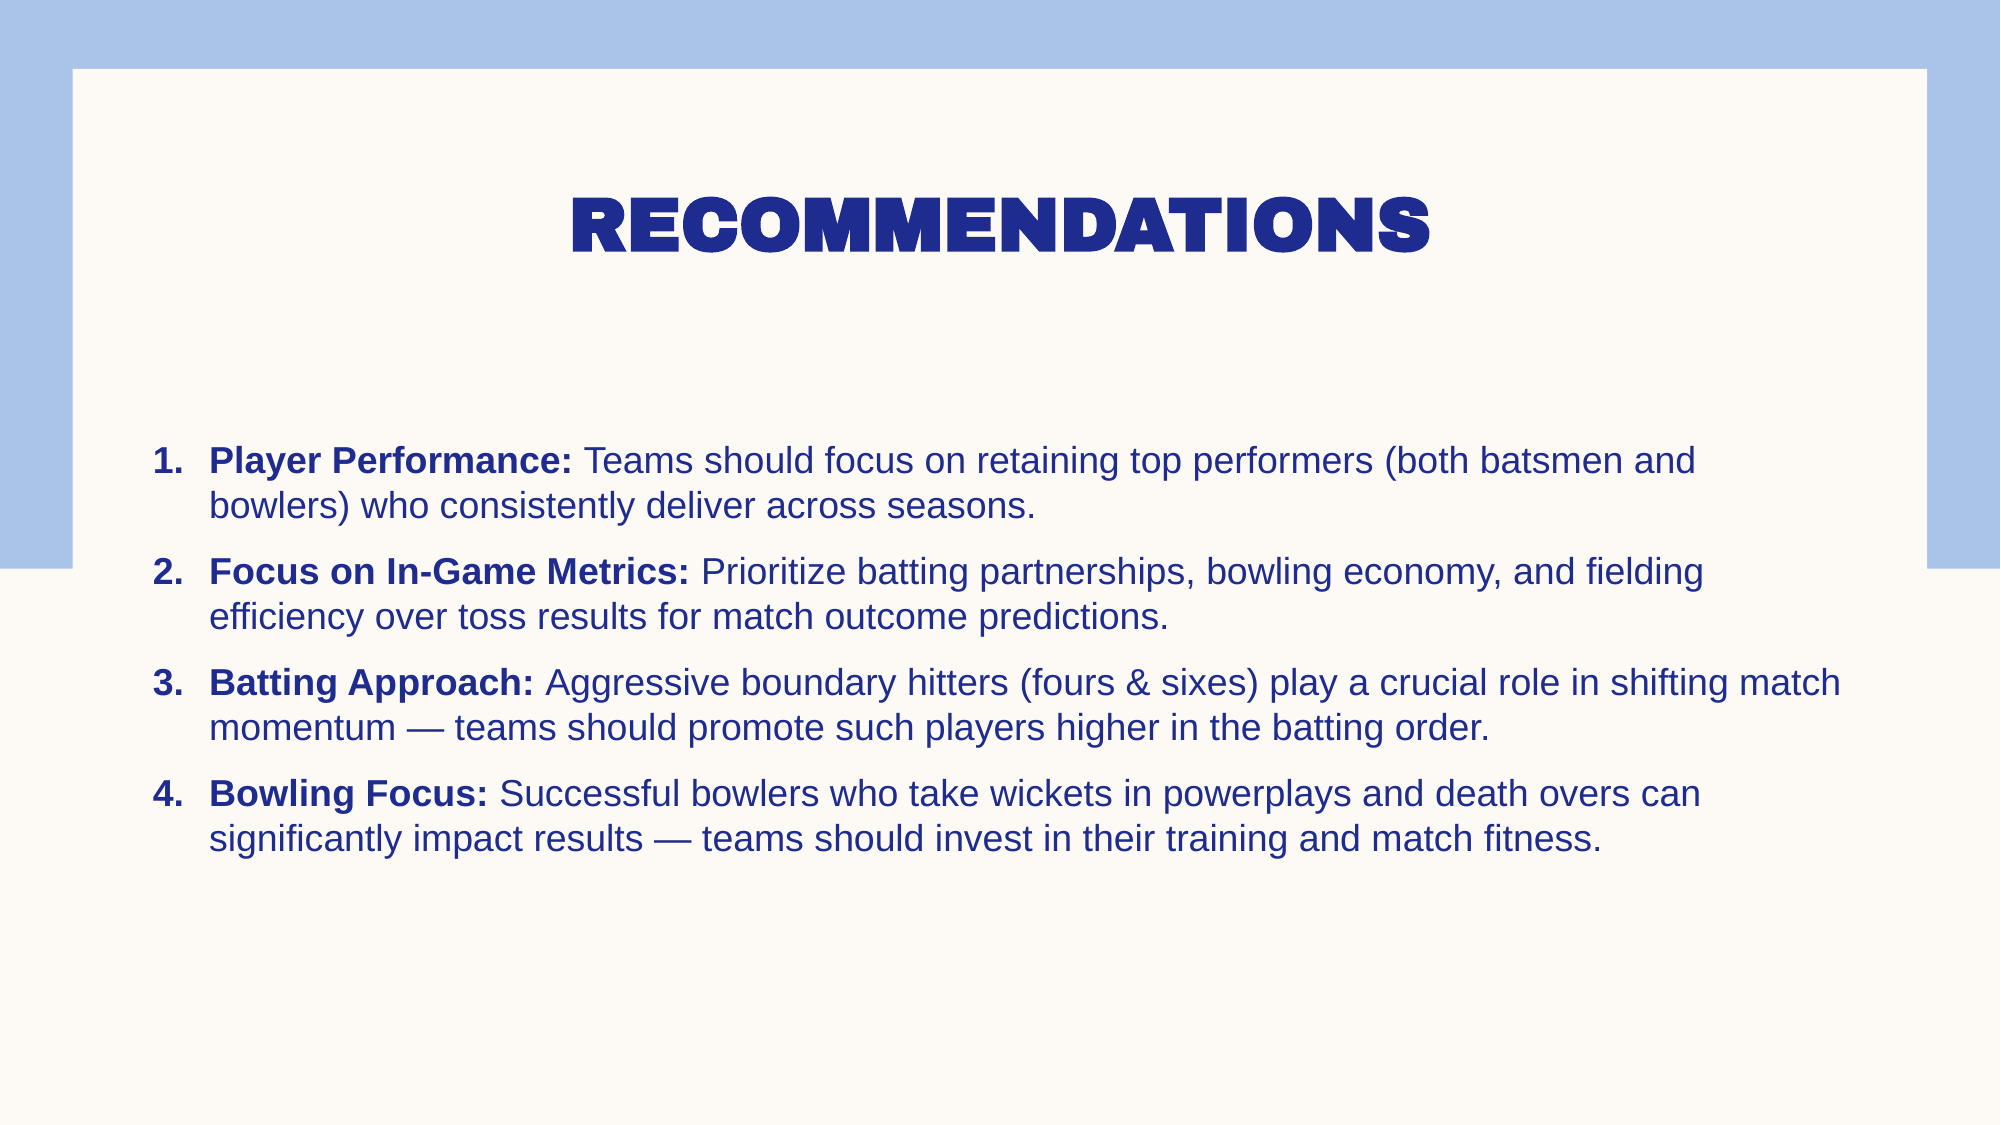

# Recommendations
Player Performance: Teams should focus on retaining top performers (both batsmen and bowlers) who consistently deliver across seasons.
Focus on In-Game Metrics: Prioritize batting partnerships, bowling economy, and fielding efficiency over toss results for match outcome predictions.
Batting Approach: Aggressive boundary hitters (fours & sixes) play a crucial role in shifting match momentum — teams should promote such players higher in the batting order.
Bowling Focus: Successful bowlers who take wickets in powerplays and death overs can significantly impact results — teams should invest in their training and match fitness.